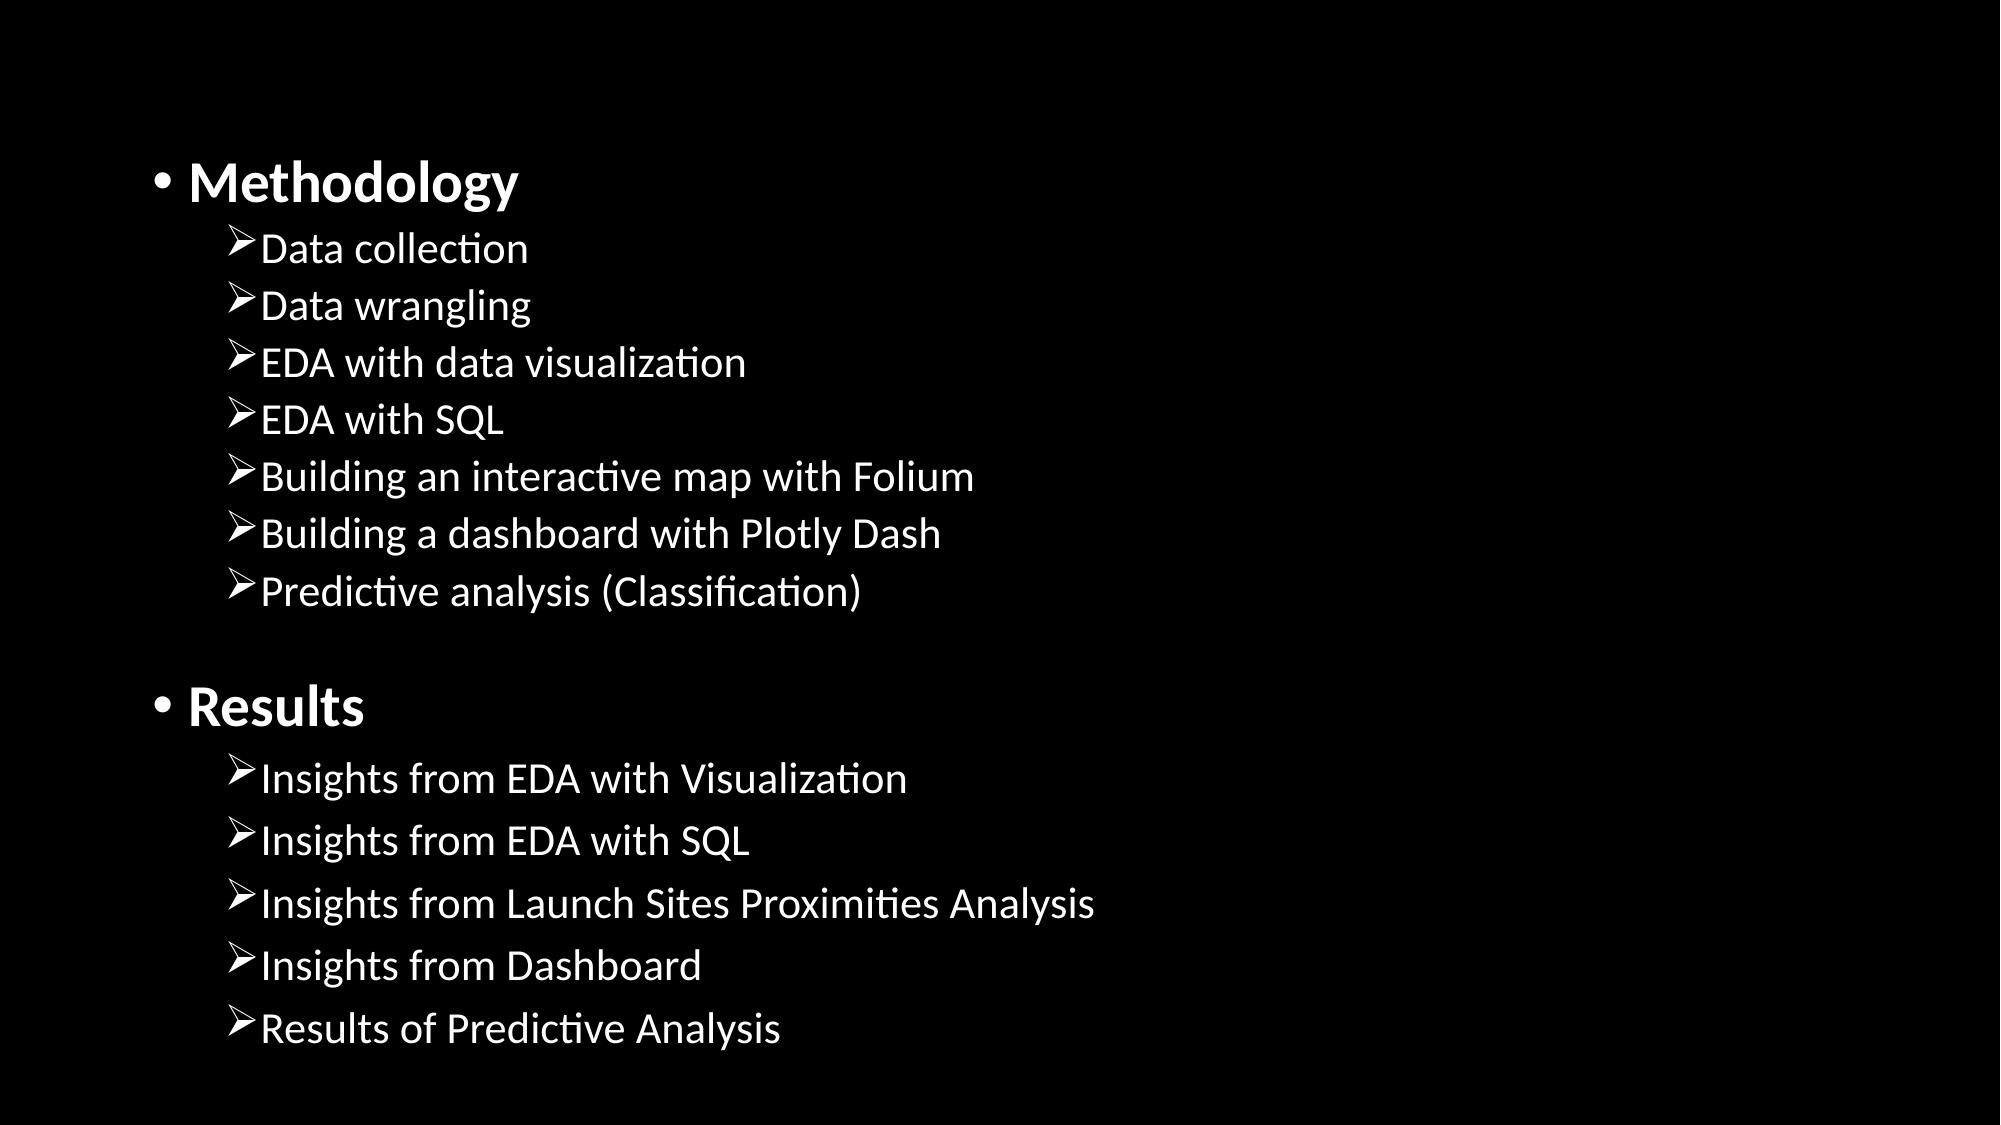

Methodology
Data collection
Data wrangling
EDA with data visualization
EDA with SQL
Building an interactive map with Folium
Building a dashboard with Plotly Dash
Predictive analysis (Classification)

Results
Insights from EDA with Visualization
Insights from EDA with SQL
Insights from Launch Sites Proximities Analysis
Insights from Dashboard
Results of Predictive Analysis